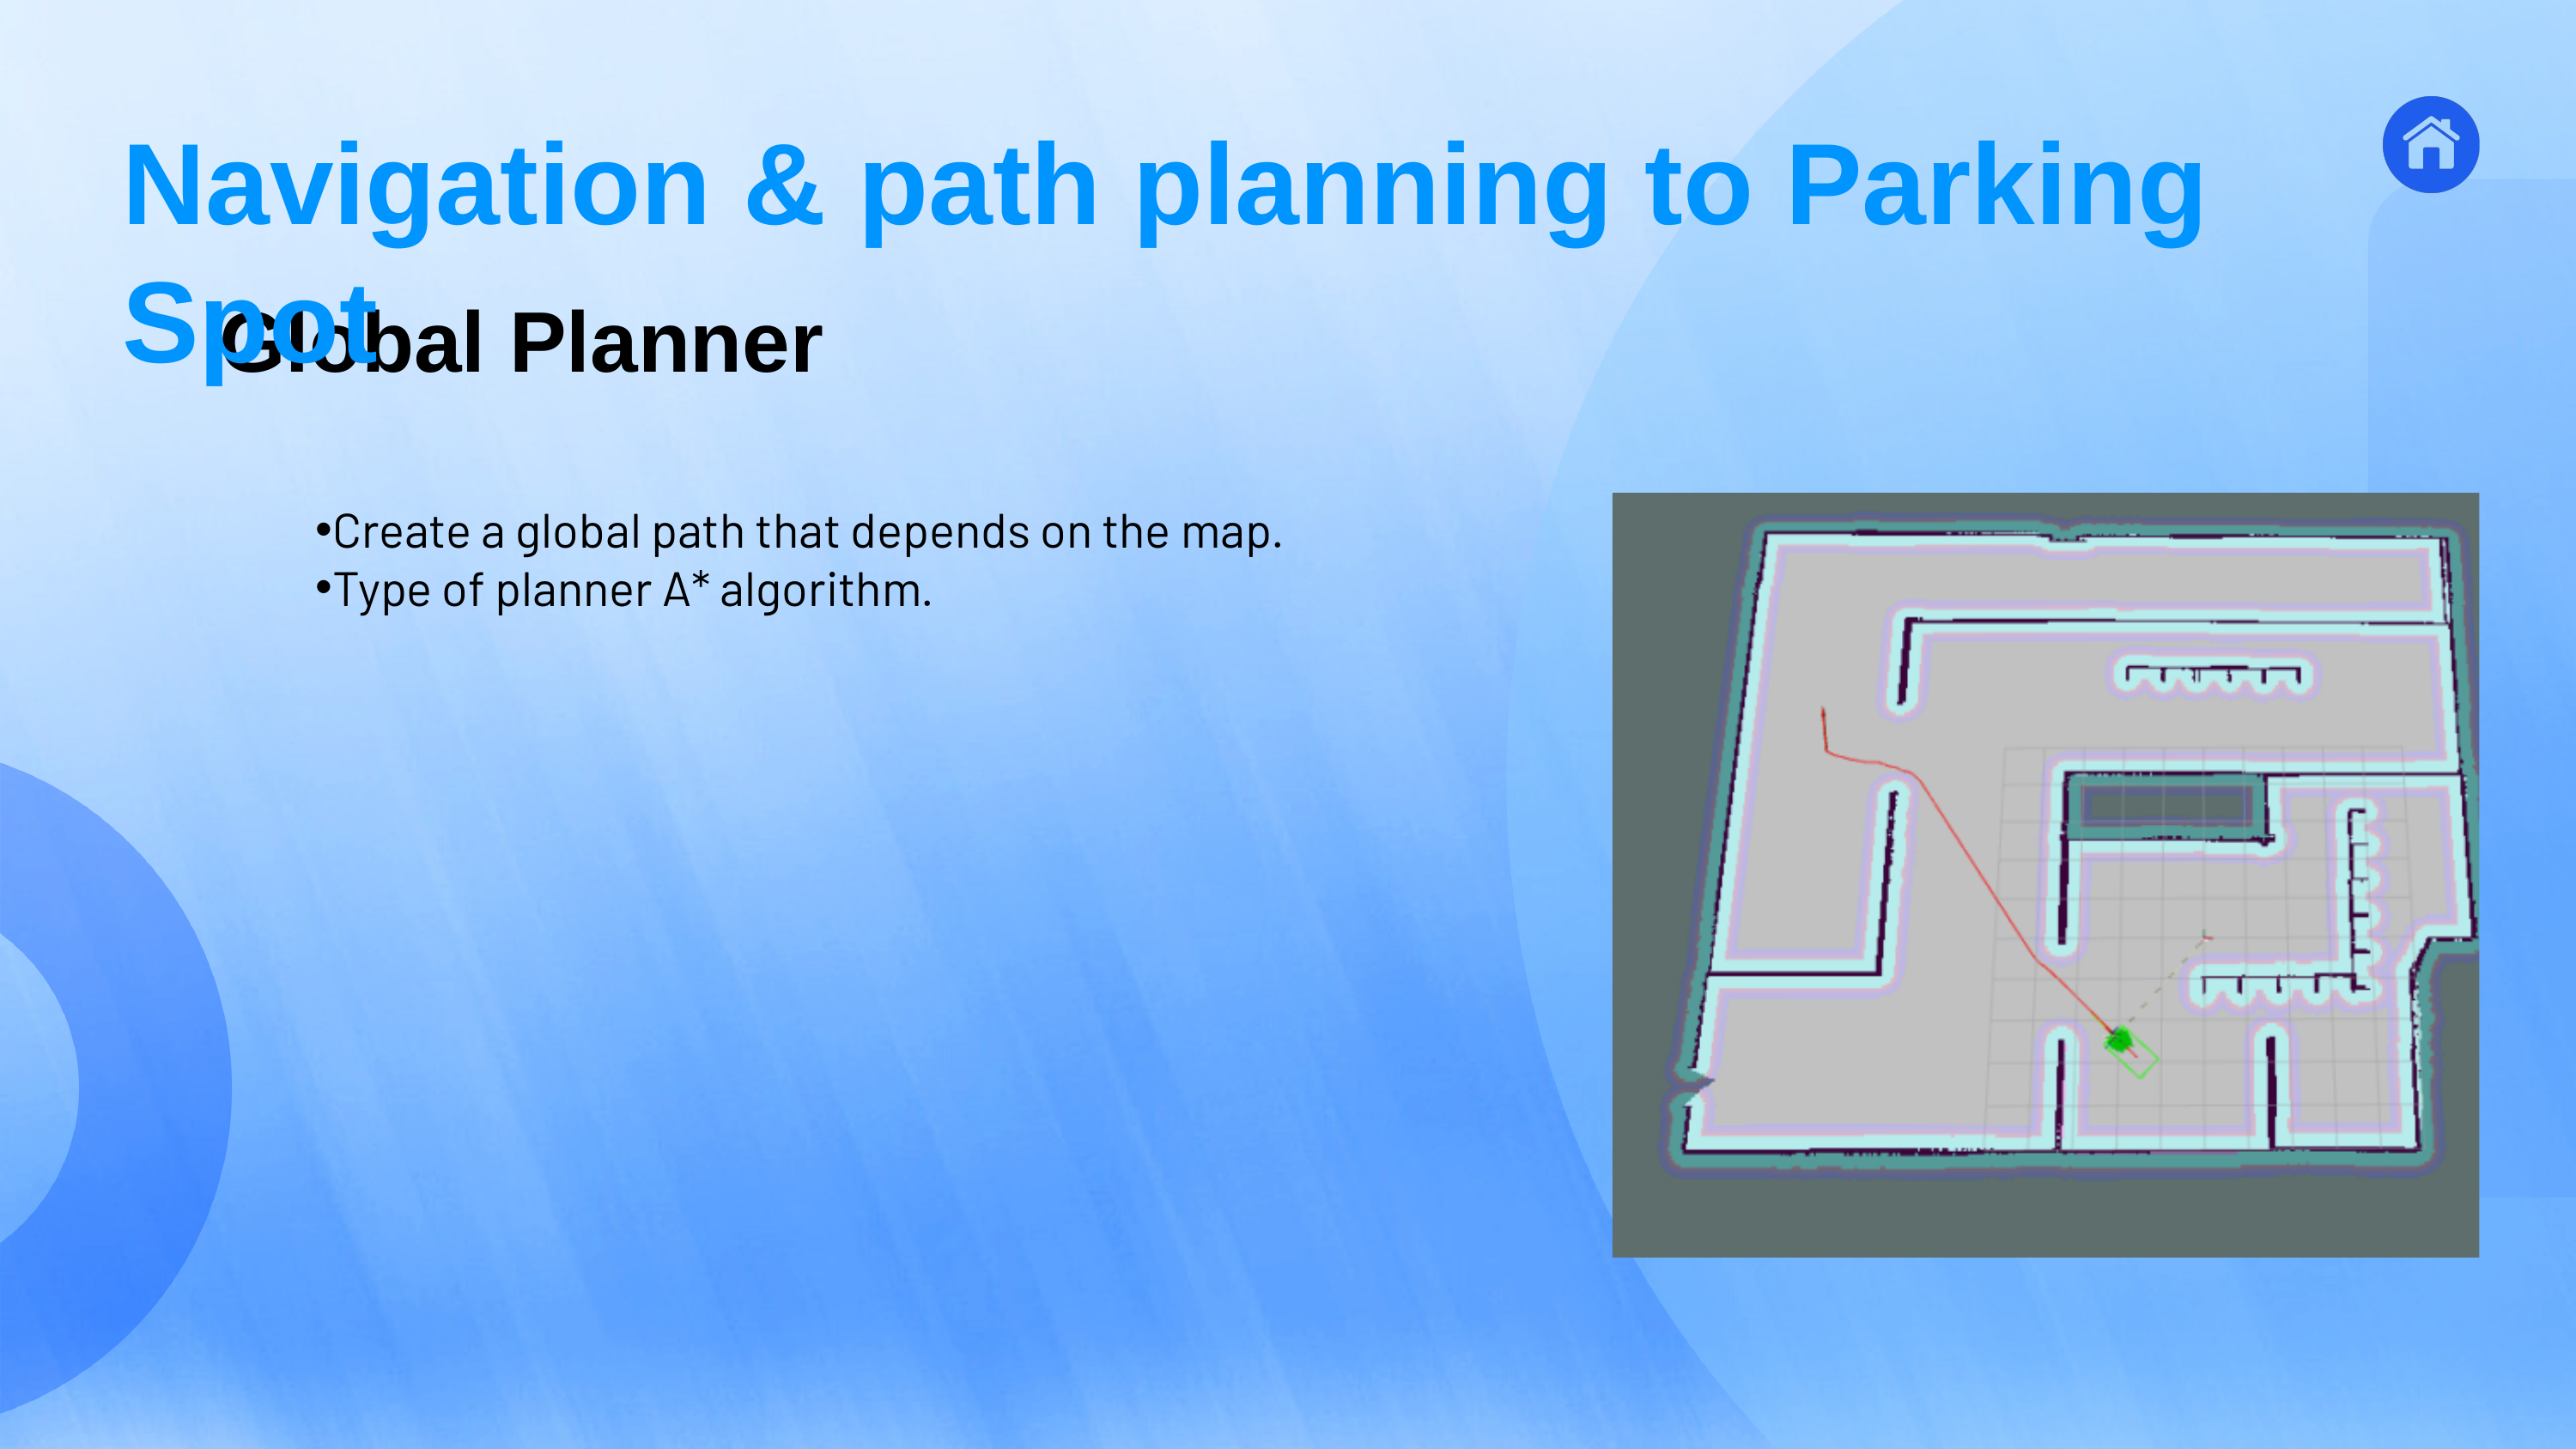

Navigation & path planning to Parking Spot
4
Mapping &
Navigation
Global Planner
Create a global path that depends on the map.
Type of planner A* algorithm.

3
Ros &
Kinematics
5
Person
Tracking
6
Product
Recognition
7
Wireless
Comm
1
Introduction
2
Application
CONTENT